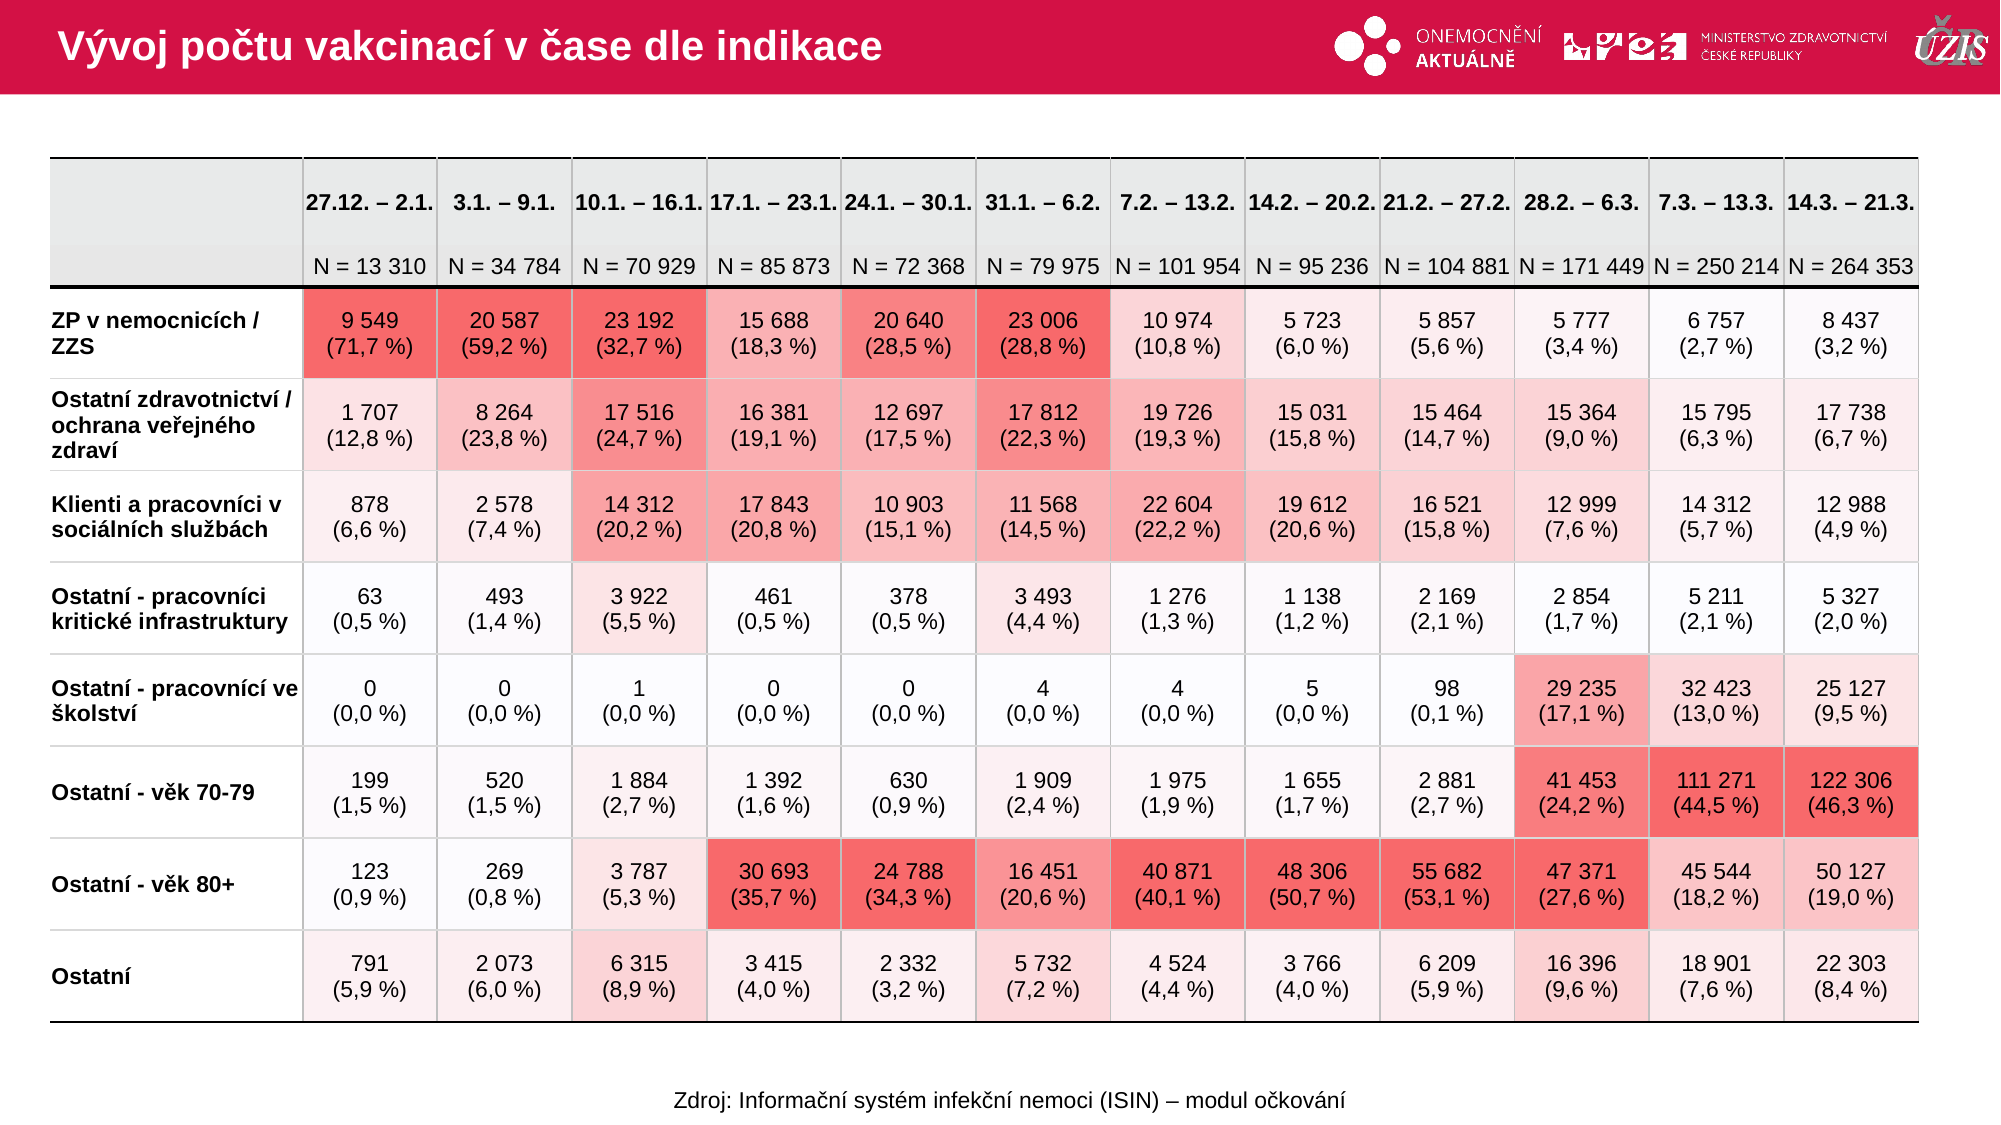

# Vývoj počtu vakcinací v čase dle indikace
|  | 27.12. – 2.1. | 3.1. – 9.1. | 10.1. – 16.1. | 17.1. – 23.1. | 24.1. – 30.1. | 31.1. – 6.2. | 7.2. – 13.2. | 14.2. – 20.2. | 21.2. – 27.2. | 28.2. – 6.3. | 7.3. – 13.3. | 14.3. – 21.3. |
| --- | --- | --- | --- | --- | --- | --- | --- | --- | --- | --- | --- | --- |
|  | N = 13 310 | N = 34 784 | N = 70 929 | N = 85 873 | N = 72 368 | N = 79 975 | N = 101 954 | N = 95 236 | N = 104 881 | N = 171 449 | N = 250 214 | N = 264 353 |
| ZP v nemocnicích / ZZS | 9 549 (71,7 %) | 20 587 (59,2 %) | 23 192 (32,7 %) | 15 688 (18,3 %) | 20 640 (28,5 %) | 23 006 (28,8 %) | 10 974 (10,8 %) | 5 723 (6,0 %) | 5 857 (5,6 %) | 5 777 (3,4 %) | 6 757 (2,7 %) | 8 437 (3,2 %) |
| Ostatní zdravotnictví / ochrana veřejného zdraví | 1 707 (12,8 %) | 8 264 (23,8 %) | 17 516 (24,7 %) | 16 381 (19,1 %) | 12 697 (17,5 %) | 17 812 (22,3 %) | 19 726 (19,3 %) | 15 031 (15,8 %) | 15 464 (14,7 %) | 15 364 (9,0 %) | 15 795 (6,3 %) | 17 738 (6,7 %) |
| Klienti a pracovníci v sociálních službách | 878 (6,6 %) | 2 578 (7,4 %) | 14 312 (20,2 %) | 17 843 (20,8 %) | 10 903 (15,1 %) | 11 568 (14,5 %) | 22 604 (22,2 %) | 19 612 (20,6 %) | 16 521 (15,8 %) | 12 999 (7,6 %) | 14 312 (5,7 %) | 12 988 (4,9 %) |
| Ostatní - pracovníci kritické infrastruktury | 63 (0,5 %) | 493 (1,4 %) | 3 922 (5,5 %) | 461 (0,5 %) | 378 (0,5 %) | 3 493 (4,4 %) | 1 276 (1,3 %) | 1 138 (1,2 %) | 2 169 (2,1 %) | 2 854 (1,7 %) | 5 211 (2,1 %) | 5 327 (2,0 %) |
| Ostatní - pracovnící ve školství | 0 (0,0 %) | 0 (0,0 %) | 1 (0,0 %) | 0 (0,0 %) | 0 (0,0 %) | 4 (0,0 %) | 4 (0,0 %) | 5 (0,0 %) | 98 (0,1 %) | 29 235 (17,1 %) | 32 423 (13,0 %) | 25 127 (9,5 %) |
| Ostatní - věk 70-79 | 199 (1,5 %) | 520 (1,5 %) | 1 884 (2,7 %) | 1 392 (1,6 %) | 630 (0,9 %) | 1 909 (2,4 %) | 1 975 (1,9 %) | 1 655 (1,7 %) | 2 881 (2,7 %) | 41 453 (24,2 %) | 111 271 (44,5 %) | 122 306 (46,3 %) |
| Ostatní - věk 80+ | 123 (0,9 %) | 269 (0,8 %) | 3 787 (5,3 %) | 30 693 (35,7 %) | 24 788 (34,3 %) | 16 451 (20,6 %) | 40 871 (40,1 %) | 48 306 (50,7 %) | 55 682 (53,1 %) | 47 371 (27,6 %) | 45 544 (18,2 %) | 50 127 (19,0 %) |
| Ostatní | 791 (5,9 %) | 2 073 (6,0 %) | 6 315 (8,9 %) | 3 415 (4,0 %) | 2 332 (3,2 %) | 5 732 (7,2 %) | 4 524 (4,4 %) | 3 766 (4,0 %) | 6 209 (5,9 %) | 16 396 (9,6 %) | 18 901 (7,6 %) | 22 303 (8,4 %) |
|  |  |  |  |  |  |  |  |  |  |  |  |
| --- | --- | --- | --- | --- | --- | --- | --- | --- | --- | --- | --- |
|  |  |  |  |  |  |  |  |  |  |  |  |
|  |  |  |  |  |  |  |  |  |  |  |  |
|  |  |  |  |  |  |  |  |  |  |  |  |
|  |  |  |  |  |  |  |  |  |  |  |  |
|  |  |  |  |  |  |  |  |  |  |  |  |
|  |  |  |  |  |  |  |  |  |  |  |  |
|  |  |  |  |  |  |  |  |  |  |  |  |
Zdroj: Informační systém infekční nemoci (ISIN) – modul očkování